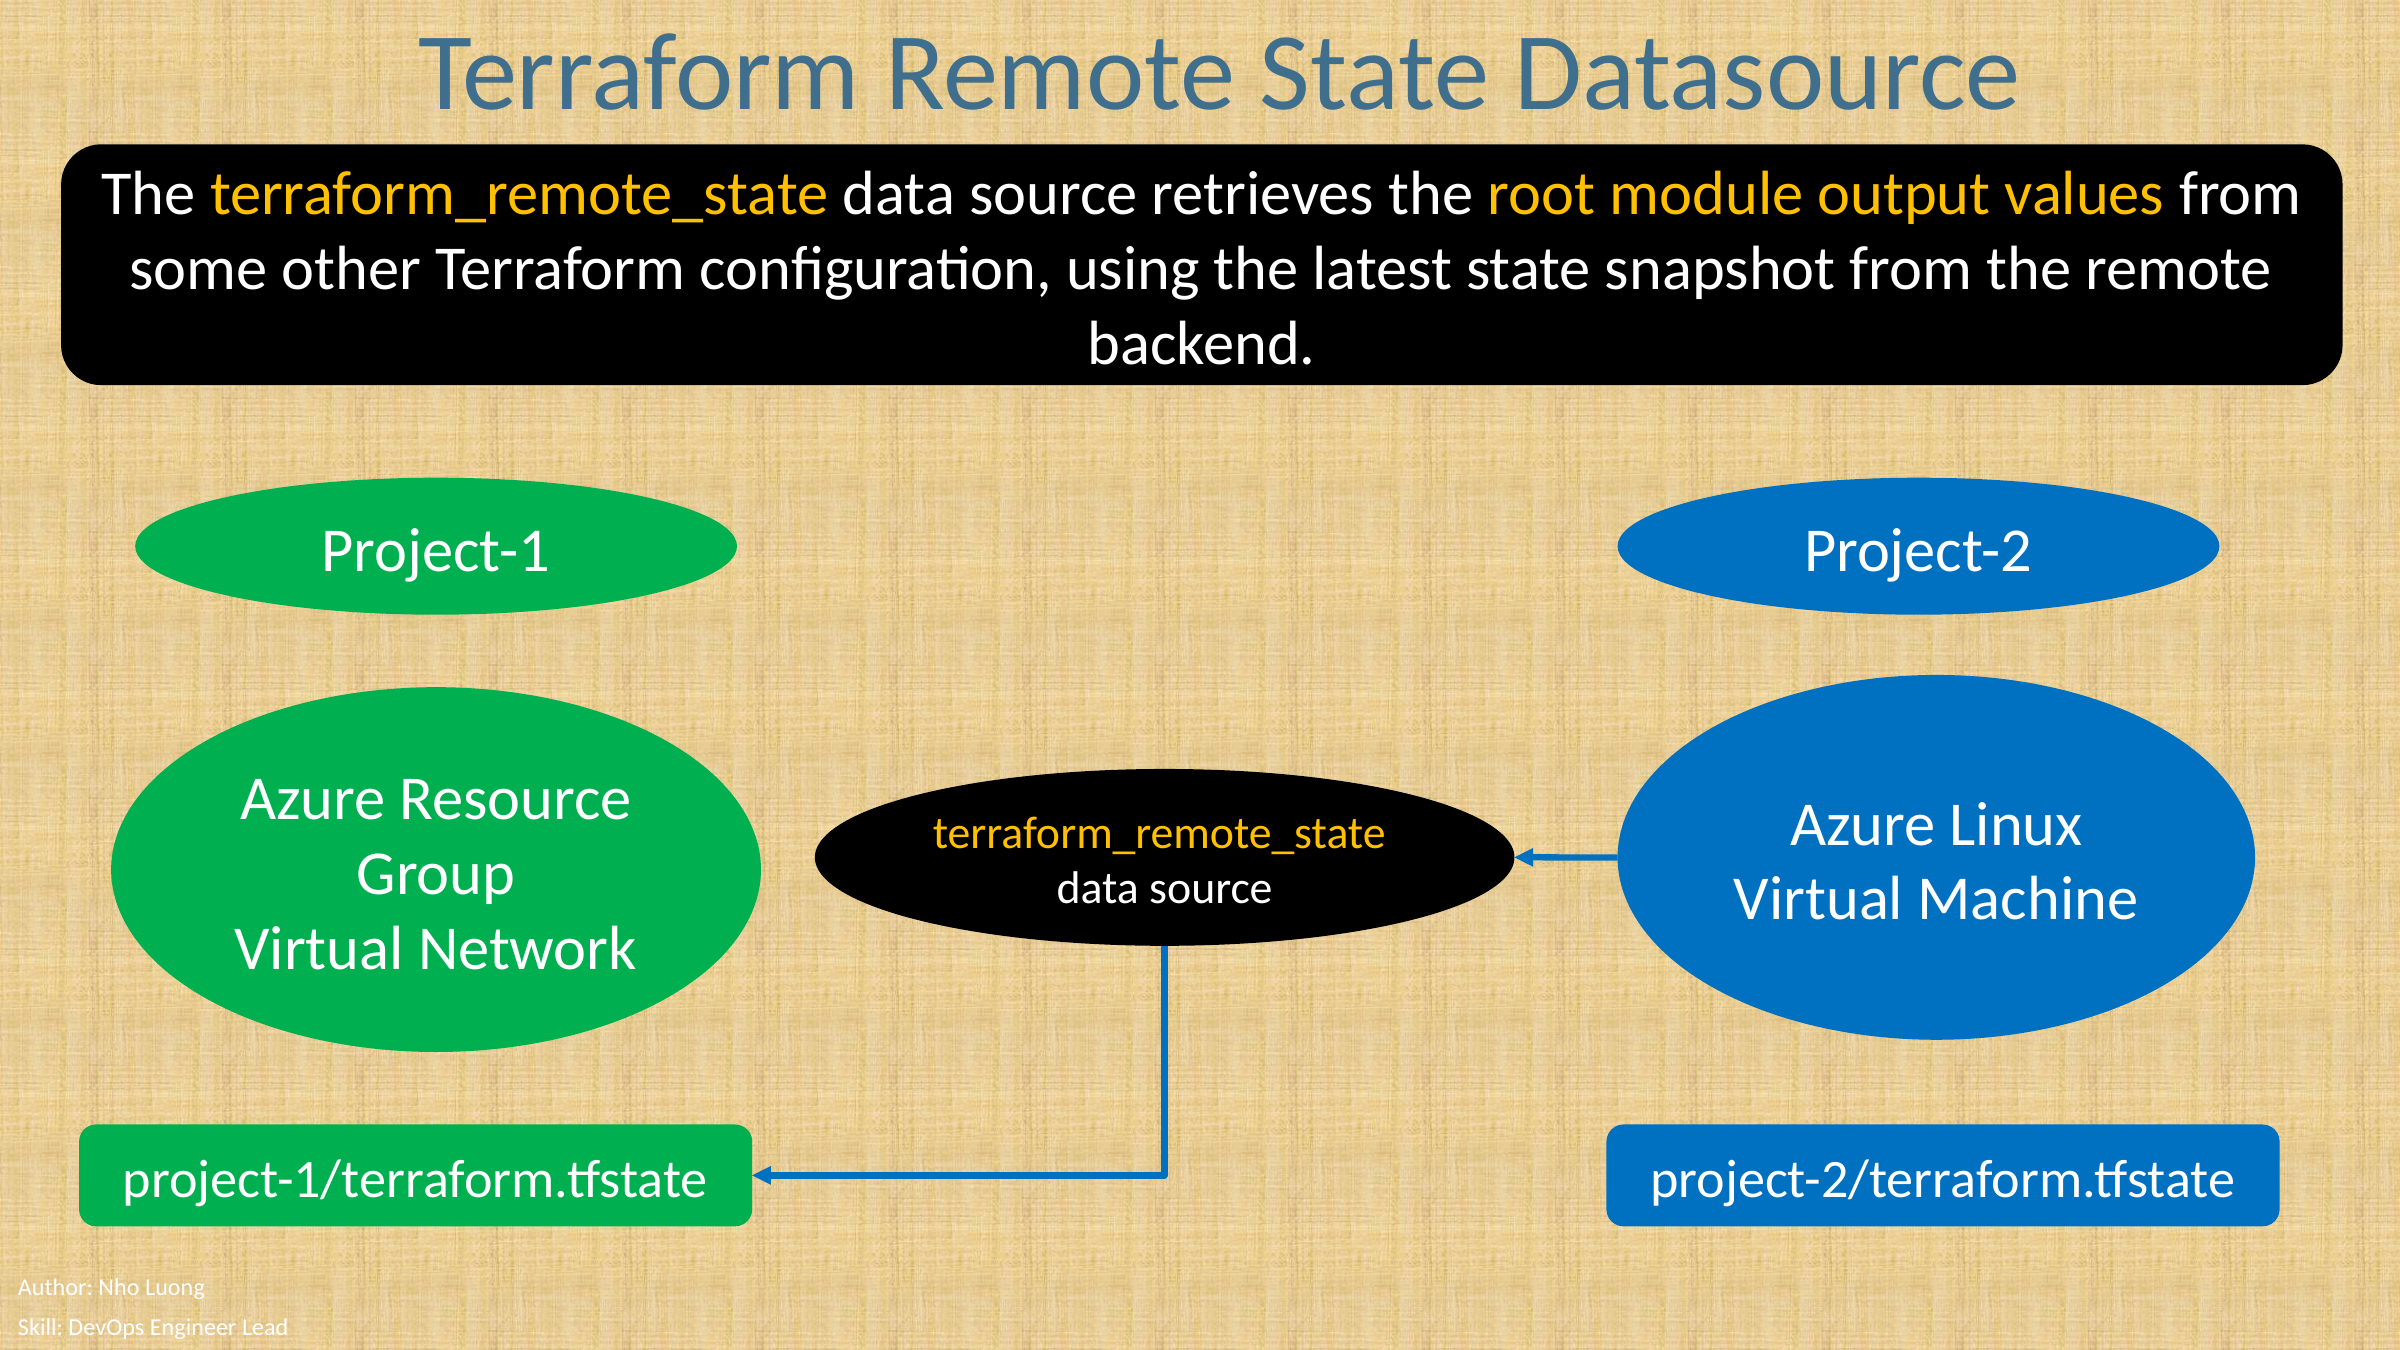

# Terraform Remote State Datasource
The terraform_remote_state data source retrieves the root module output values from some other Terraform configuration, using the latest state snapshot from the remote backend.
Project-1
Project-2
Azure Linux Virtual Machine
Azure Resource Group
Virtual Network
terraform_remote_state data source
project-1/terraform.tfstate
project-2/terraform.tfstate
Author: Nho Luong
Skill: DevOps Engineer Lead